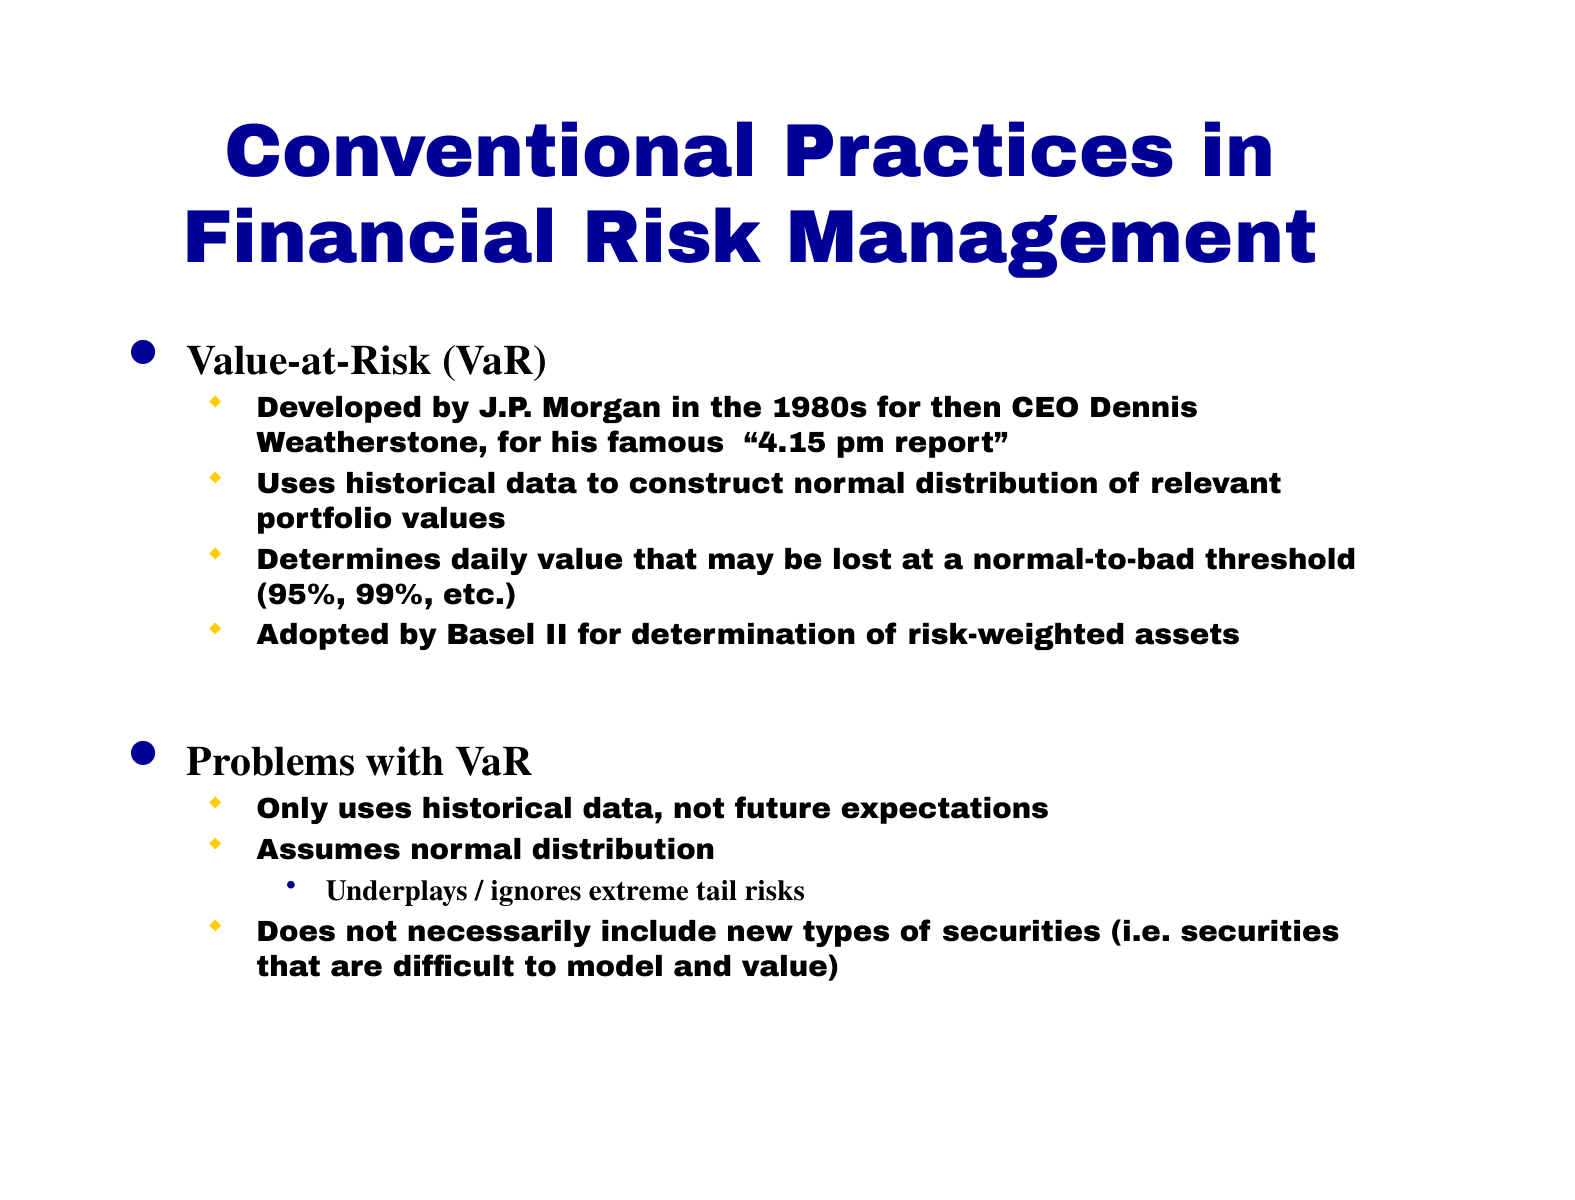

# Conventional Practices in Financial Risk Management
Value-at-Risk (VaR)
Developed by J.P. Morgan in the 1980s for then CEO Dennis Weatherstone, for his famous  “4.15 pm report”
Uses historical data to construct normal distribution of relevant portfolio values
Determines daily value that may be lost at a normal-to-bad threshold (95%, 99%, etc.)
Adopted by Basel II for determination of risk-weighted assets

Problems with VaR
Only uses historical data, not future expectations
Assumes normal distribution
Underplays / ignores extreme tail risks
Does not necessarily include new types of securities (i.e. securities that are difficult to model and value)